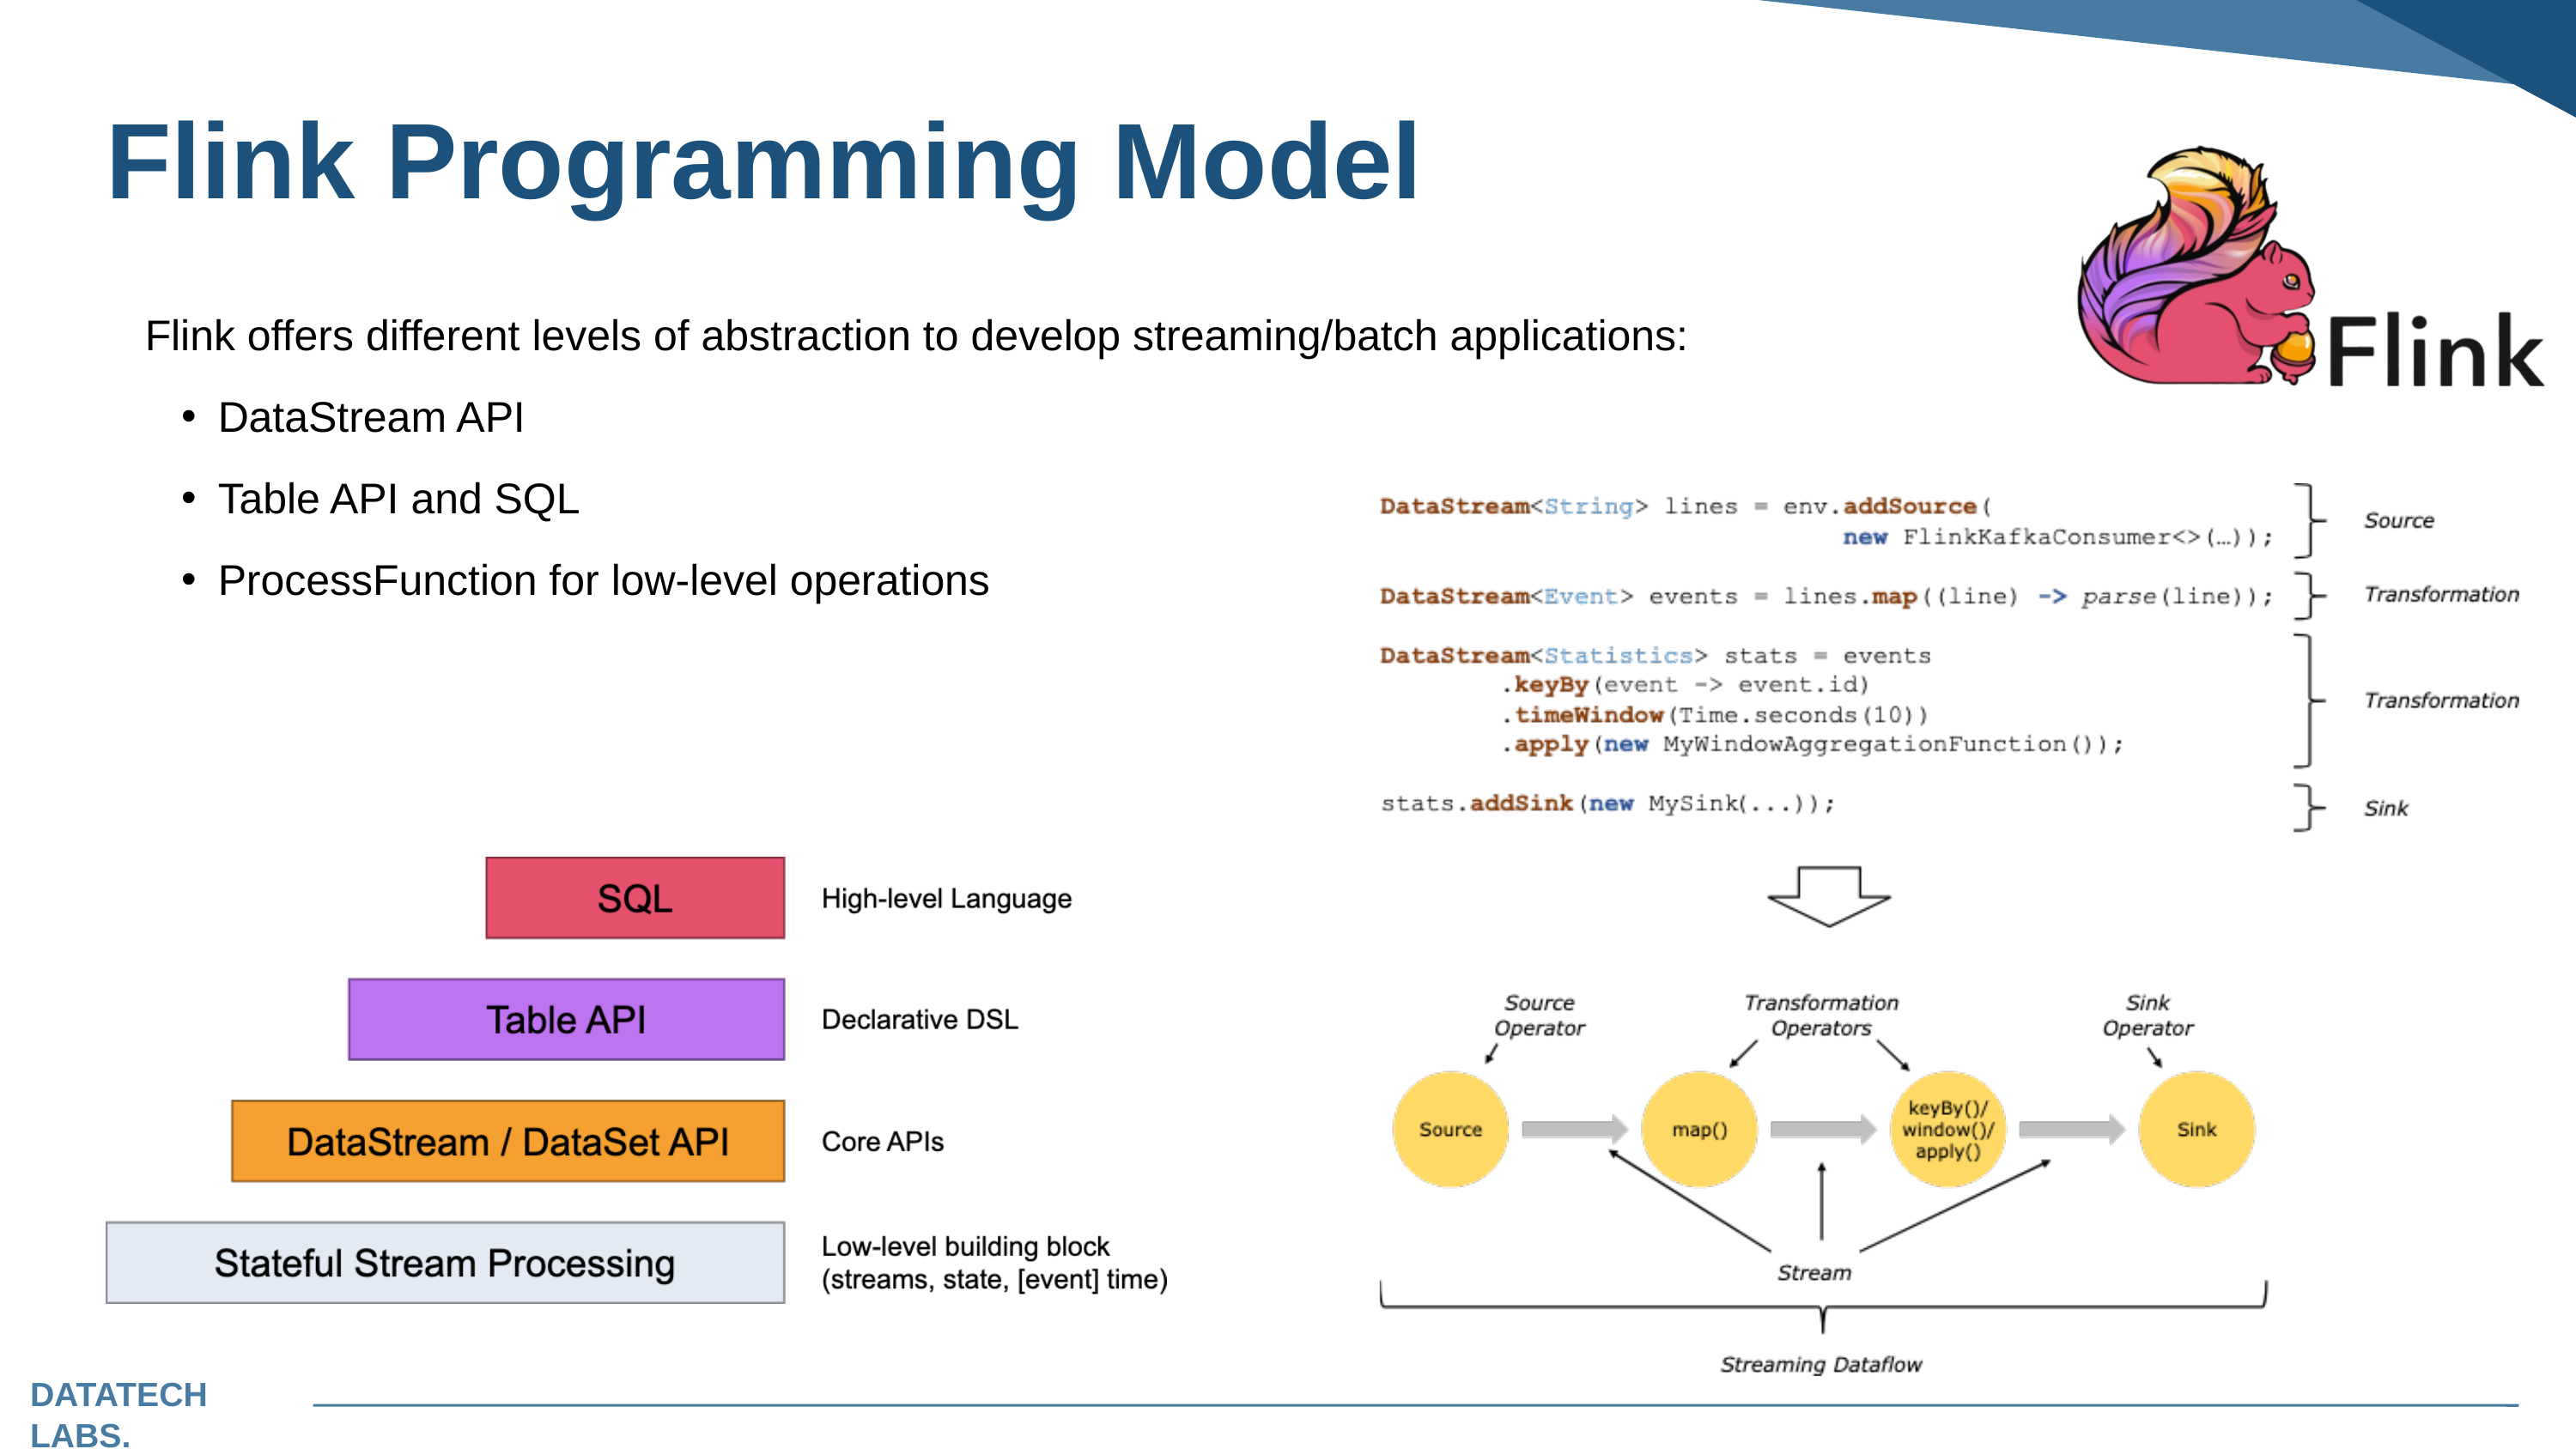

Flink Programming Model

Flink offers different levels of abstraction to develop streaming/batch applications:
DataStream API
Table API and SQL
ProcessFunction for low-level operations

DATATECH LABS.